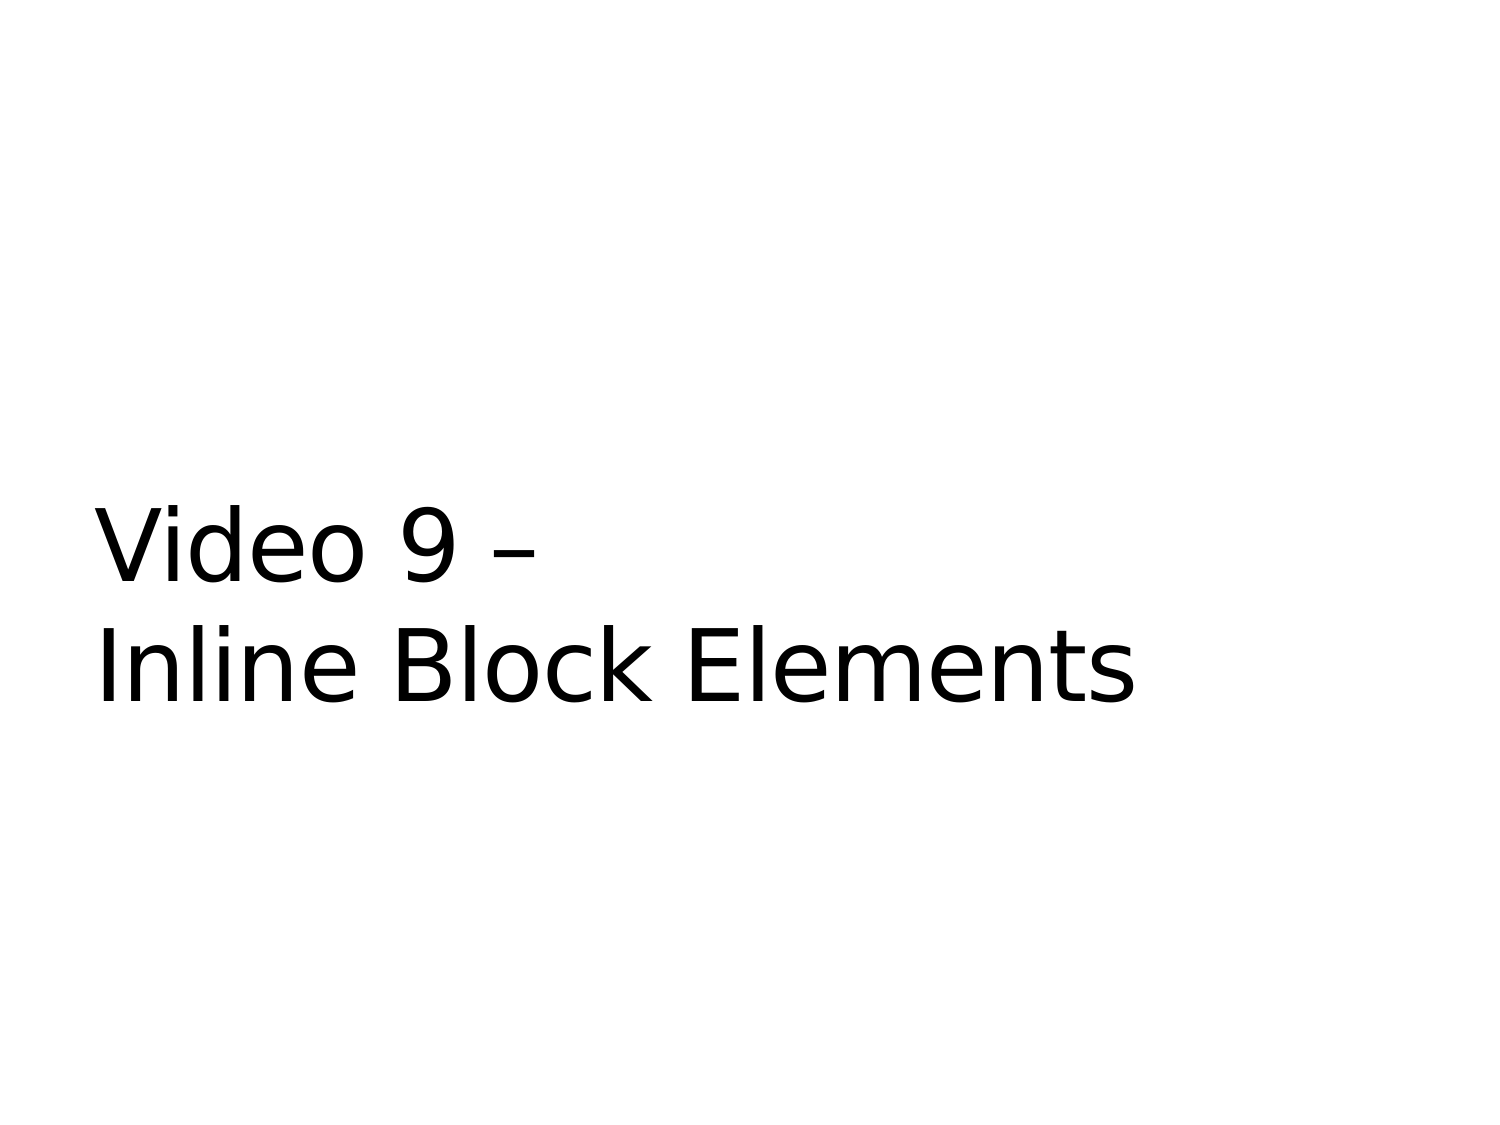

# Video 9 – Inline Block Elements